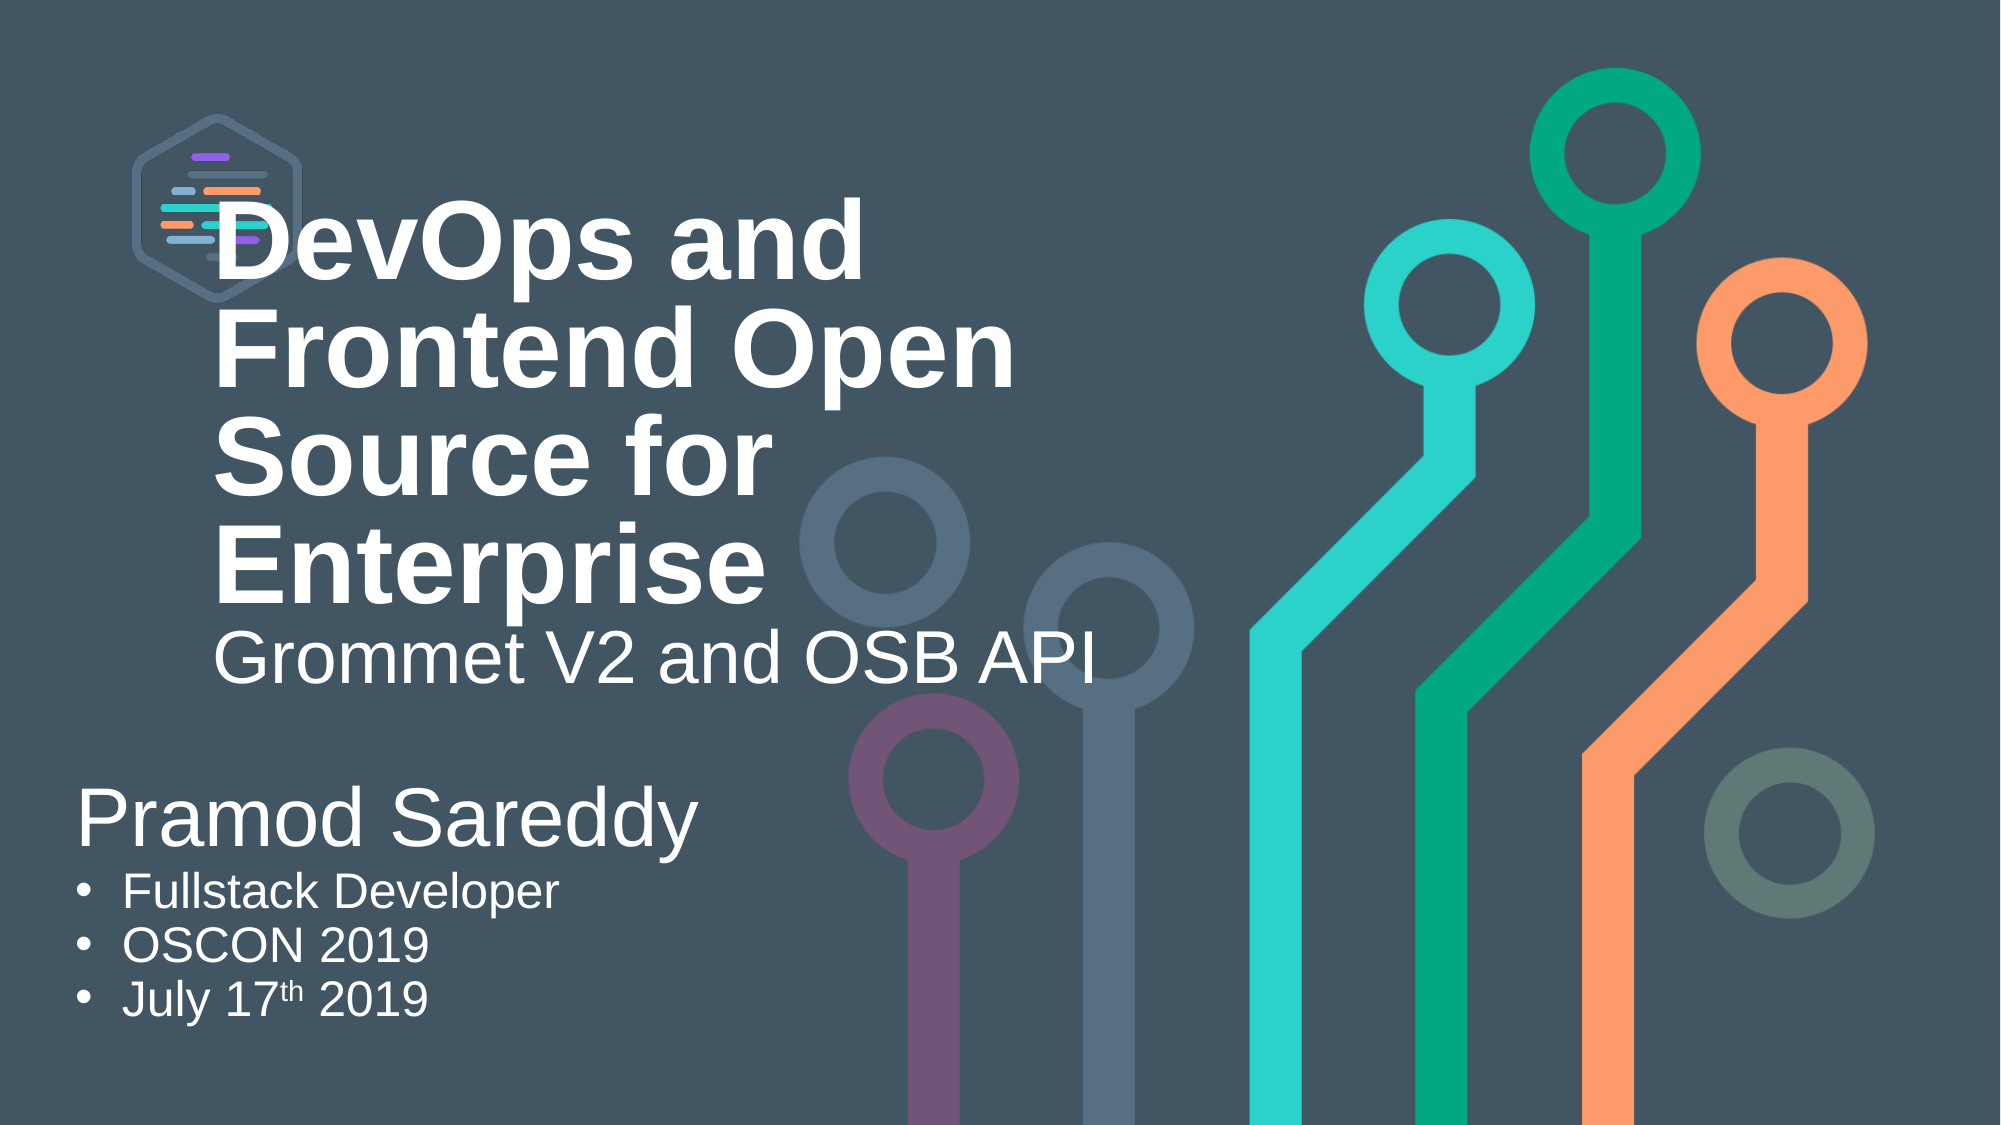

# DevOps and Frontend Open Source for Enterprise
Grommet V2 and OSB API
Pramod Sareddy
Fullstack Developer
OSCON 2019
July 17th 2019